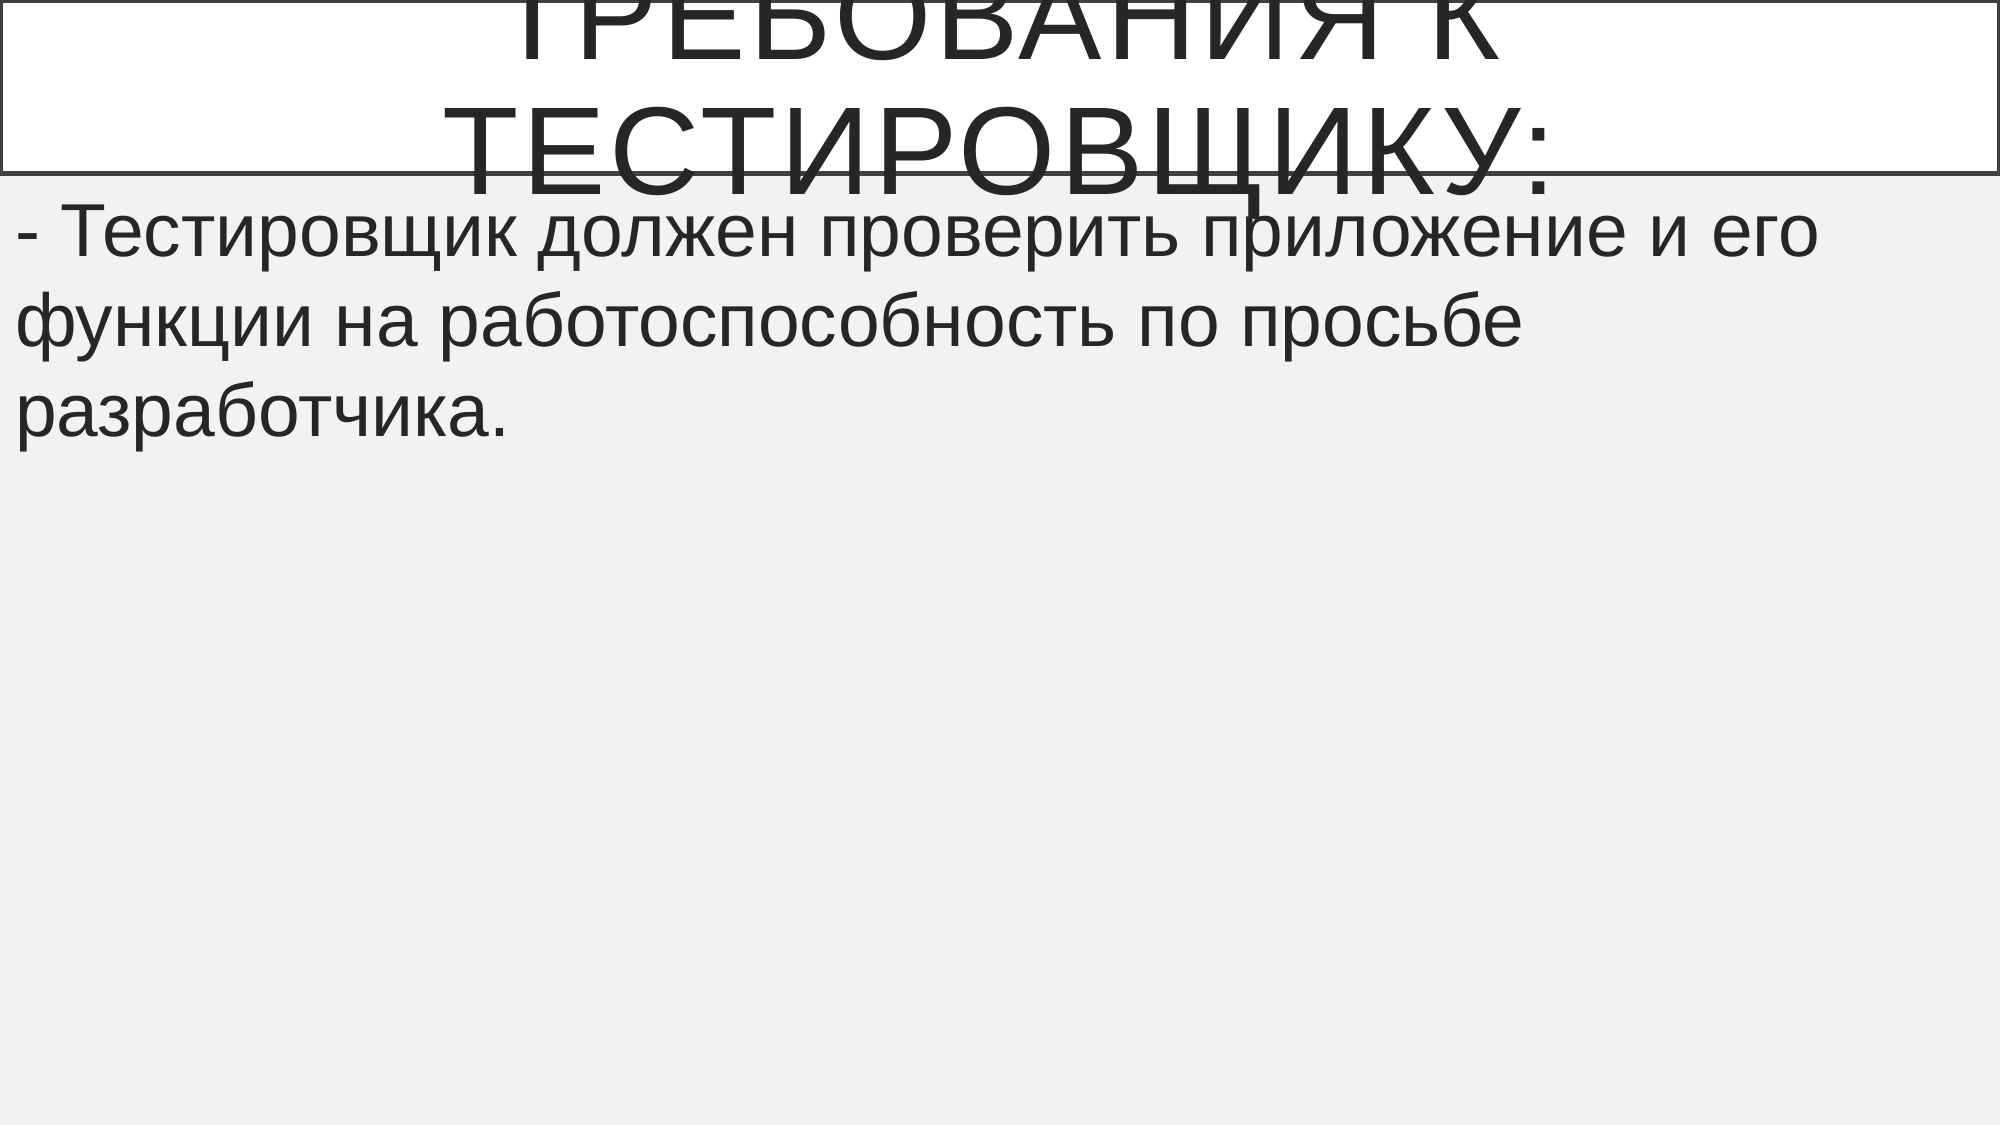

# Требования к тестировщику:
- Тестировщик должен проверить приложение и его функции на работоспособность по просьбе разработчика.